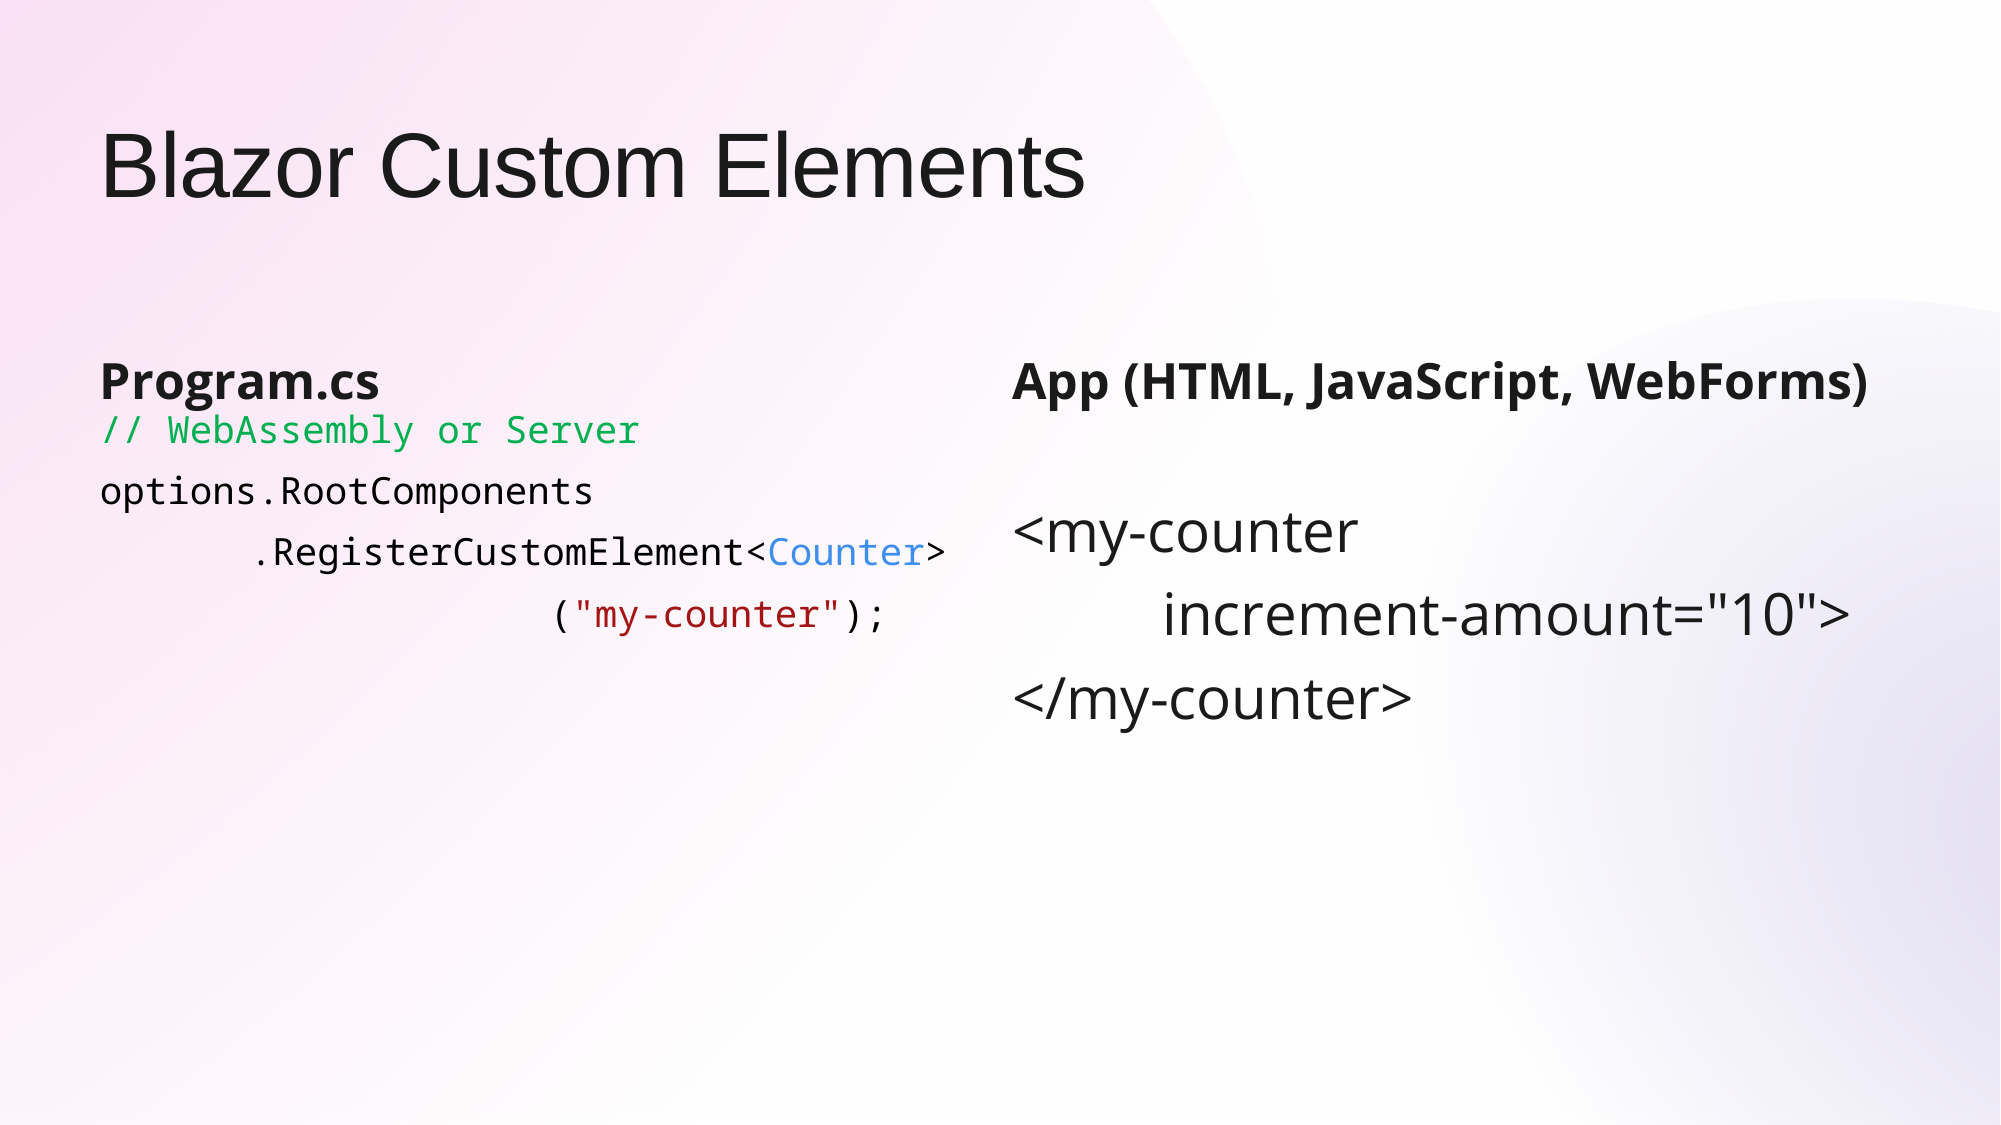

# Blazor Custom Elements
Program.cs
App (HTML, JavaScript, WebForms)
// WebAssembly or Server
options.RootComponents
	.RegisterCustomElement<Counter>
			("my-counter");

<my-counter
	increment-amount="10">
</my-counter>